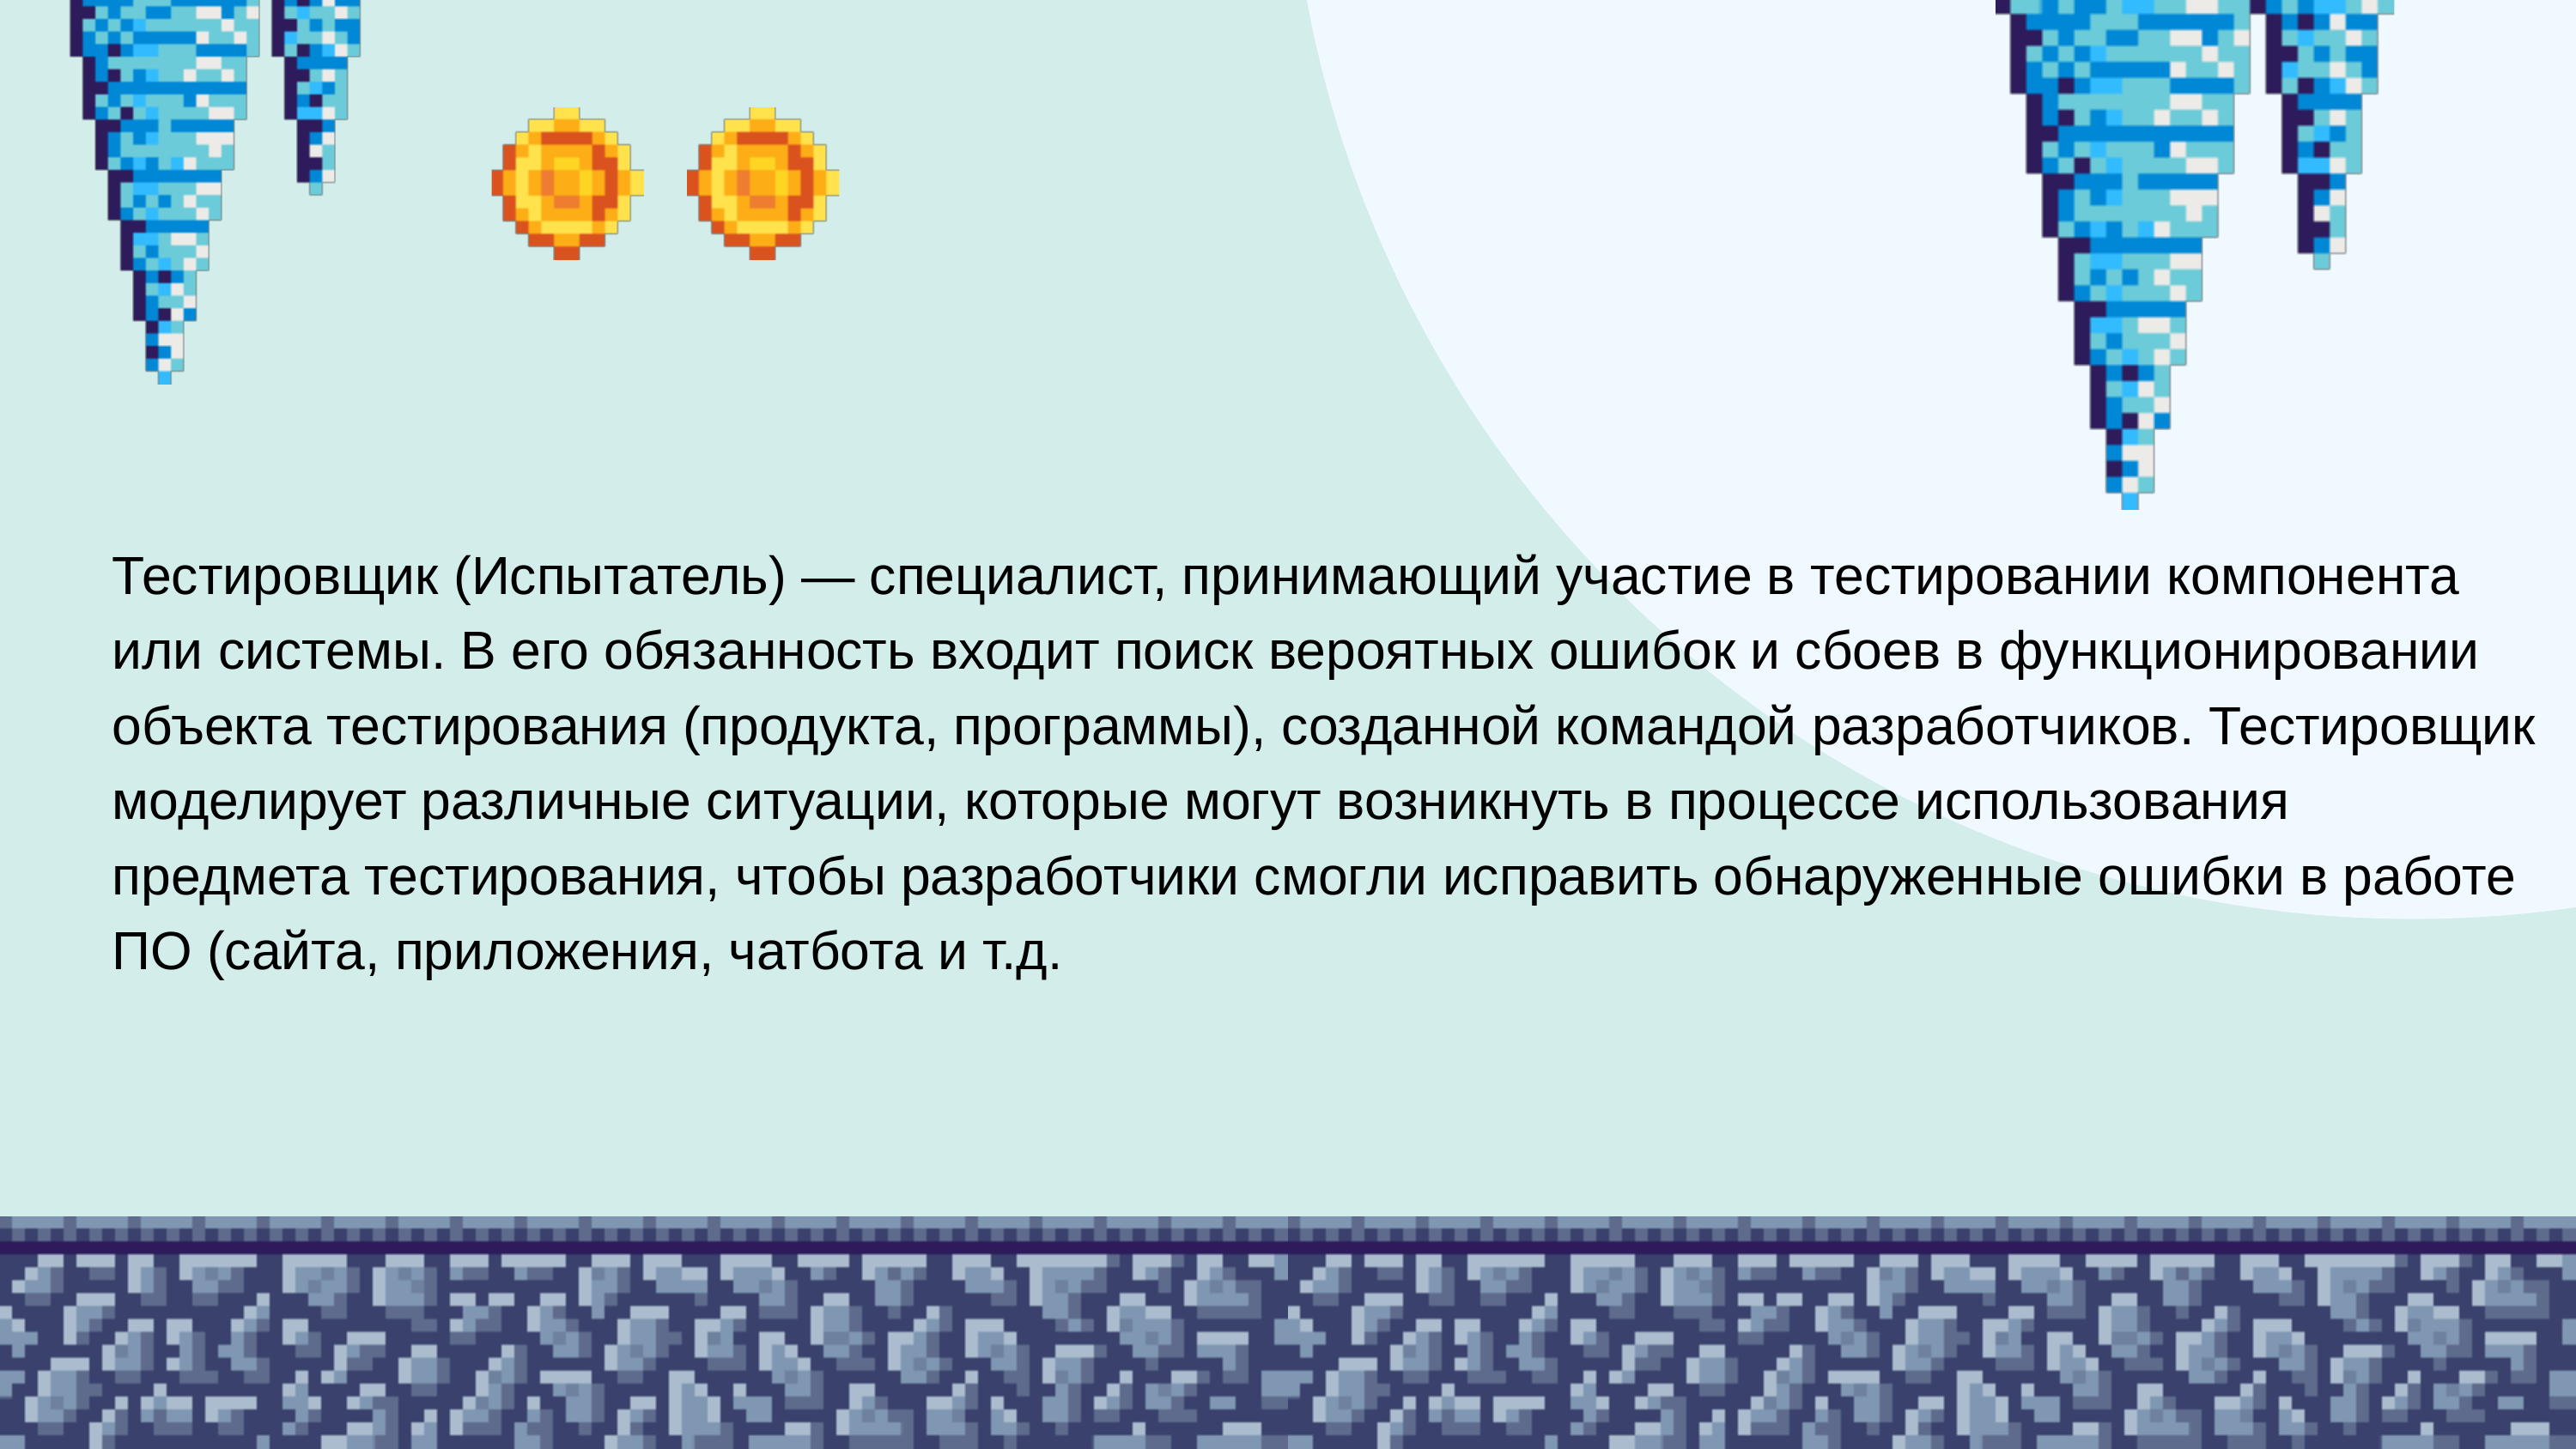

Тестировщик (Испытатель) — специалист, принимающий участие в тестировании компонента или системы. В его обязанность входит поиск вероятных ошибок и сбоев в функционировании объекта тестирования (продукта, программы), созданной командой разработчиков. Тестировщик моделирует различные ситуации, которые могут возникнуть в процессе использования предмета тестирования, чтобы разработчики смогли исправить обнаруженные ошибки в работе ПО (сайта, приложения, чатбота и т.д.